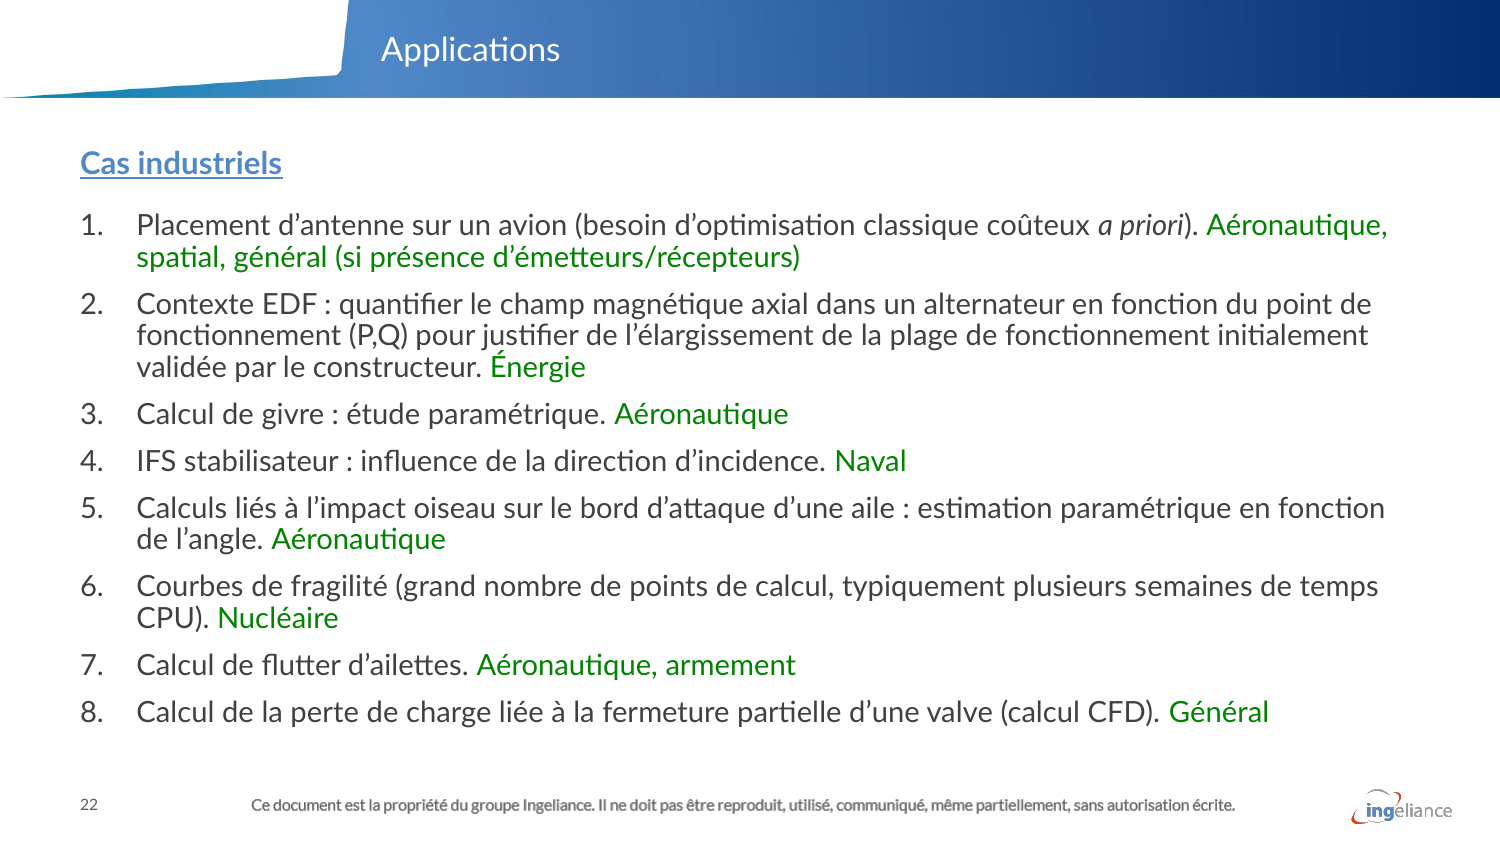

# Applications
Cas industriels
Placement d’antenne sur un avion (besoin d’optimisation classique coûteux a priori). Aéronautique, spatial, général (si présence d’émetteurs/récepteurs)
Contexte EDF : quantifier le champ magnétique axial dans un alternateur en fonction du point de fonctionnement (P,Q) pour justifier de l’élargissement de la plage de fonctionnement initialement validée par le constructeur. Énergie
Calcul de givre : étude paramétrique. Aéronautique
IFS stabilisateur : influence de la direction d’incidence. Naval
Calculs liés à l’impact oiseau sur le bord d’attaque d’une aile : estimation paramétrique en fonction de l’angle. Aéronautique
Courbes de fragilité (grand nombre de points de calcul, typiquement plusieurs semaines de temps CPU). Nucléaire
Calcul de flutter d’ailettes. Aéronautique, armement
Calcul de la perte de charge liée à la fermeture partielle d’une valve (calcul CFD). Général
22